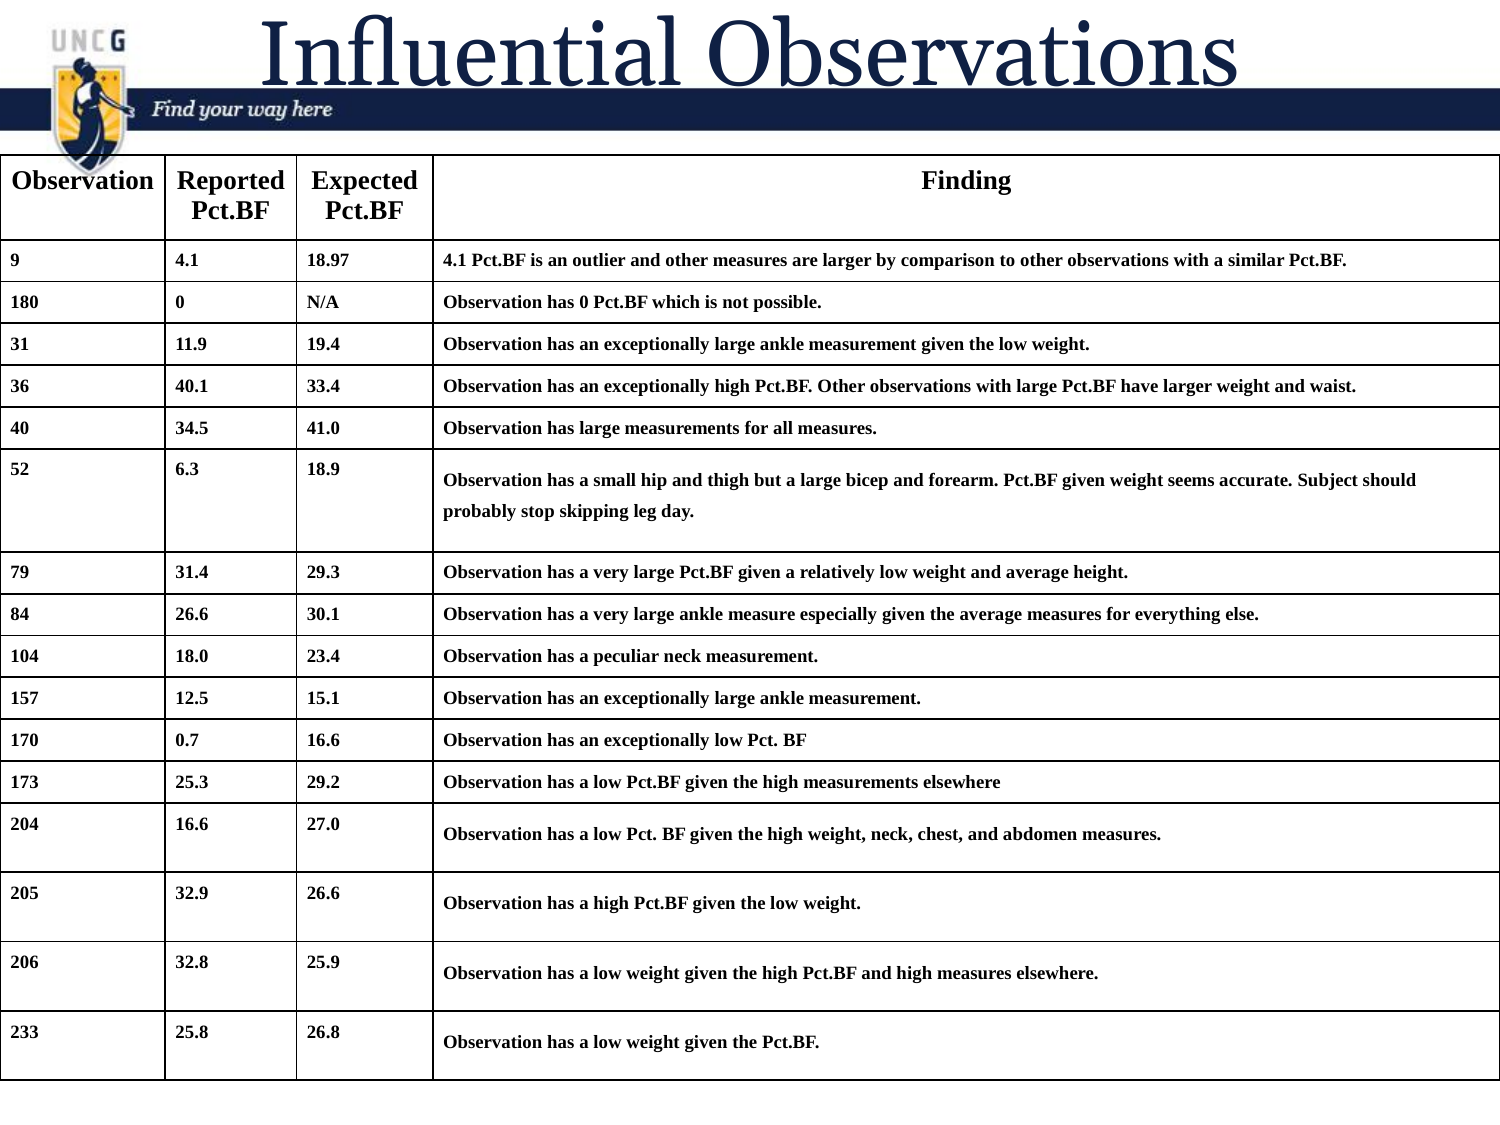

Influential Observations
| Observation | Reported Pct.BF | Expected Pct.BF | Finding |
| --- | --- | --- | --- |
| 9 | 4.1 | 18.97 | 4.1 Pct.BF is an outlier and other measures are larger by comparison to other observations with a similar Pct.BF. |
| 180 | 0 | N/A | Observation has 0 Pct.BF which is not possible. |
| 31 | 11.9 | 19.4 | Observation has an exceptionally large ankle measurement given the low weight. |
| 36 | 40.1 | 33.4 | Observation has an exceptionally high Pct.BF. Other observations with large Pct.BF have larger weight and waist. |
| 40 | 34.5 | 41.0 | Observation has large measurements for all measures. |
| 52 | 6.3 | 18.9 | Observation has a small hip and thigh but a large bicep and forearm. Pct.BF given weight seems accurate. Subject should probably stop skipping leg day. |
| 79 | 31.4 | 29.3 | Observation has a very large Pct.BF given a relatively low weight and average height. |
| 84 | 26.6 | 30.1 | Observation has a very large ankle measure especially given the average measures for everything else. |
| 104 | 18.0 | 23.4 | Observation has a peculiar neck measurement. |
| 157 | 12.5 | 15.1 | Observation has an exceptionally large ankle measurement. |
| 170 | 0.7 | 16.6 | Observation has an exceptionally low Pct. BF |
| 173 | 25.3 | 29.2 | Observation has a low Pct.BF given the high measurements elsewhere |
| 204 | 16.6 | 27.0 | Observation has a low Pct. BF given the high weight, neck, chest, and abdomen measures. |
| 205 | 32.9 | 26.6 | Observation has a high Pct.BF given the low weight. |
| 206 | 32.8 | 25.9 | Observation has a low weight given the high Pct.BF and high measures elsewhere. |
| 233 | 25.8 | 26.8 | Observation has a low weight given the Pct.BF. |